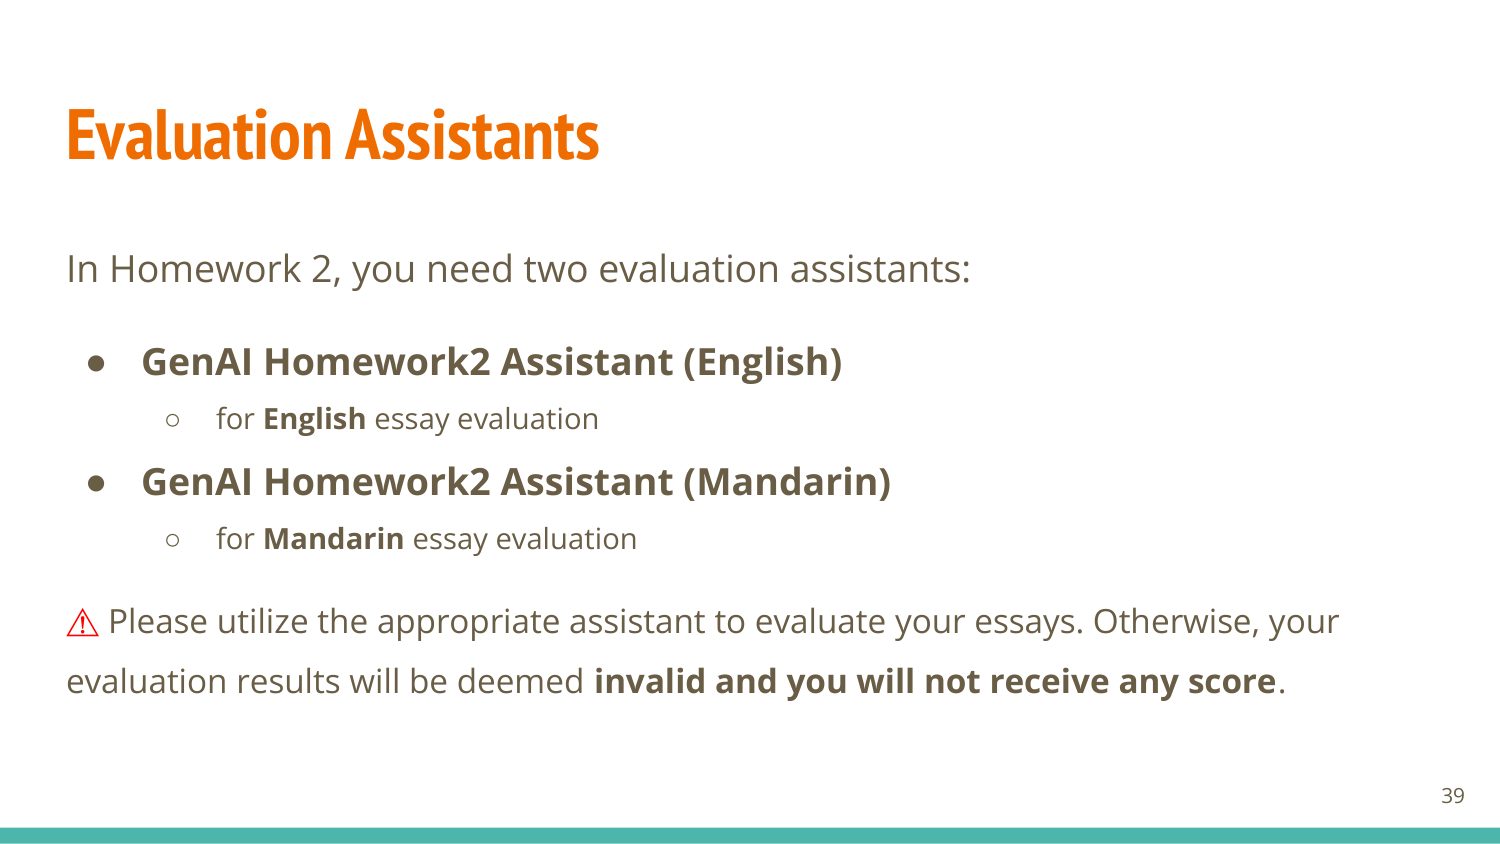

# Evaluation Assistants
In Homework 2, you need two evaluation assistants:
GenAI Homework2 Assistant (English)
for English essay evaluation
GenAI Homework2 Assistant (Mandarin)
for Mandarin essay evaluation
⚠️ Please utilize the appropriate assistant to evaluate your essays. Otherwise, your evaluation results will be deemed invalid and you will not receive any score.
39